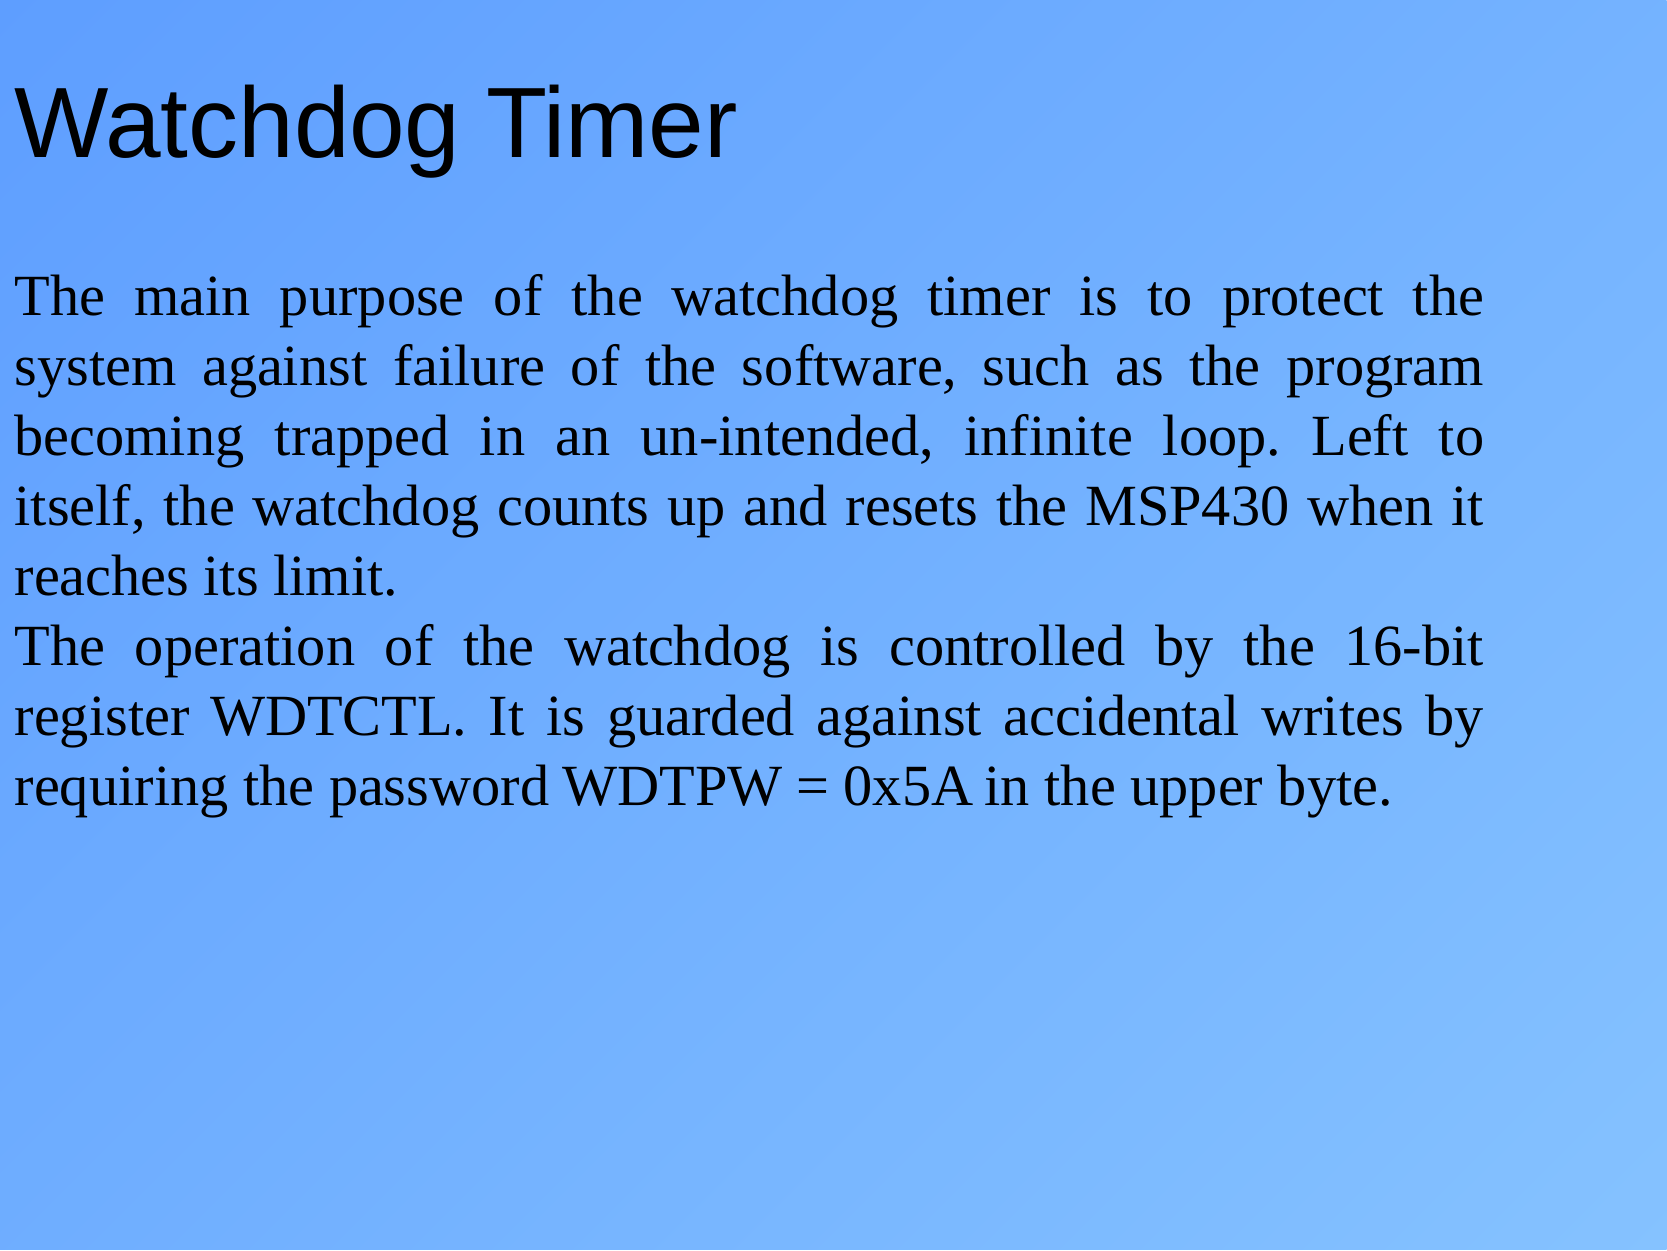

Watchdog Timer
The main purpose of the watchdog timer is to protect the system against failure of the software, such as the program becoming trapped in an un-intended, infinite loop. Left to itself, the watchdog counts up and resets the MSP430 when it reaches its limit.
The operation of the watchdog is controlled by the 16-bit register WDTCTL. It is guarded against accidental writes by requiring the password WDTPW = 0x5A in the upper byte.